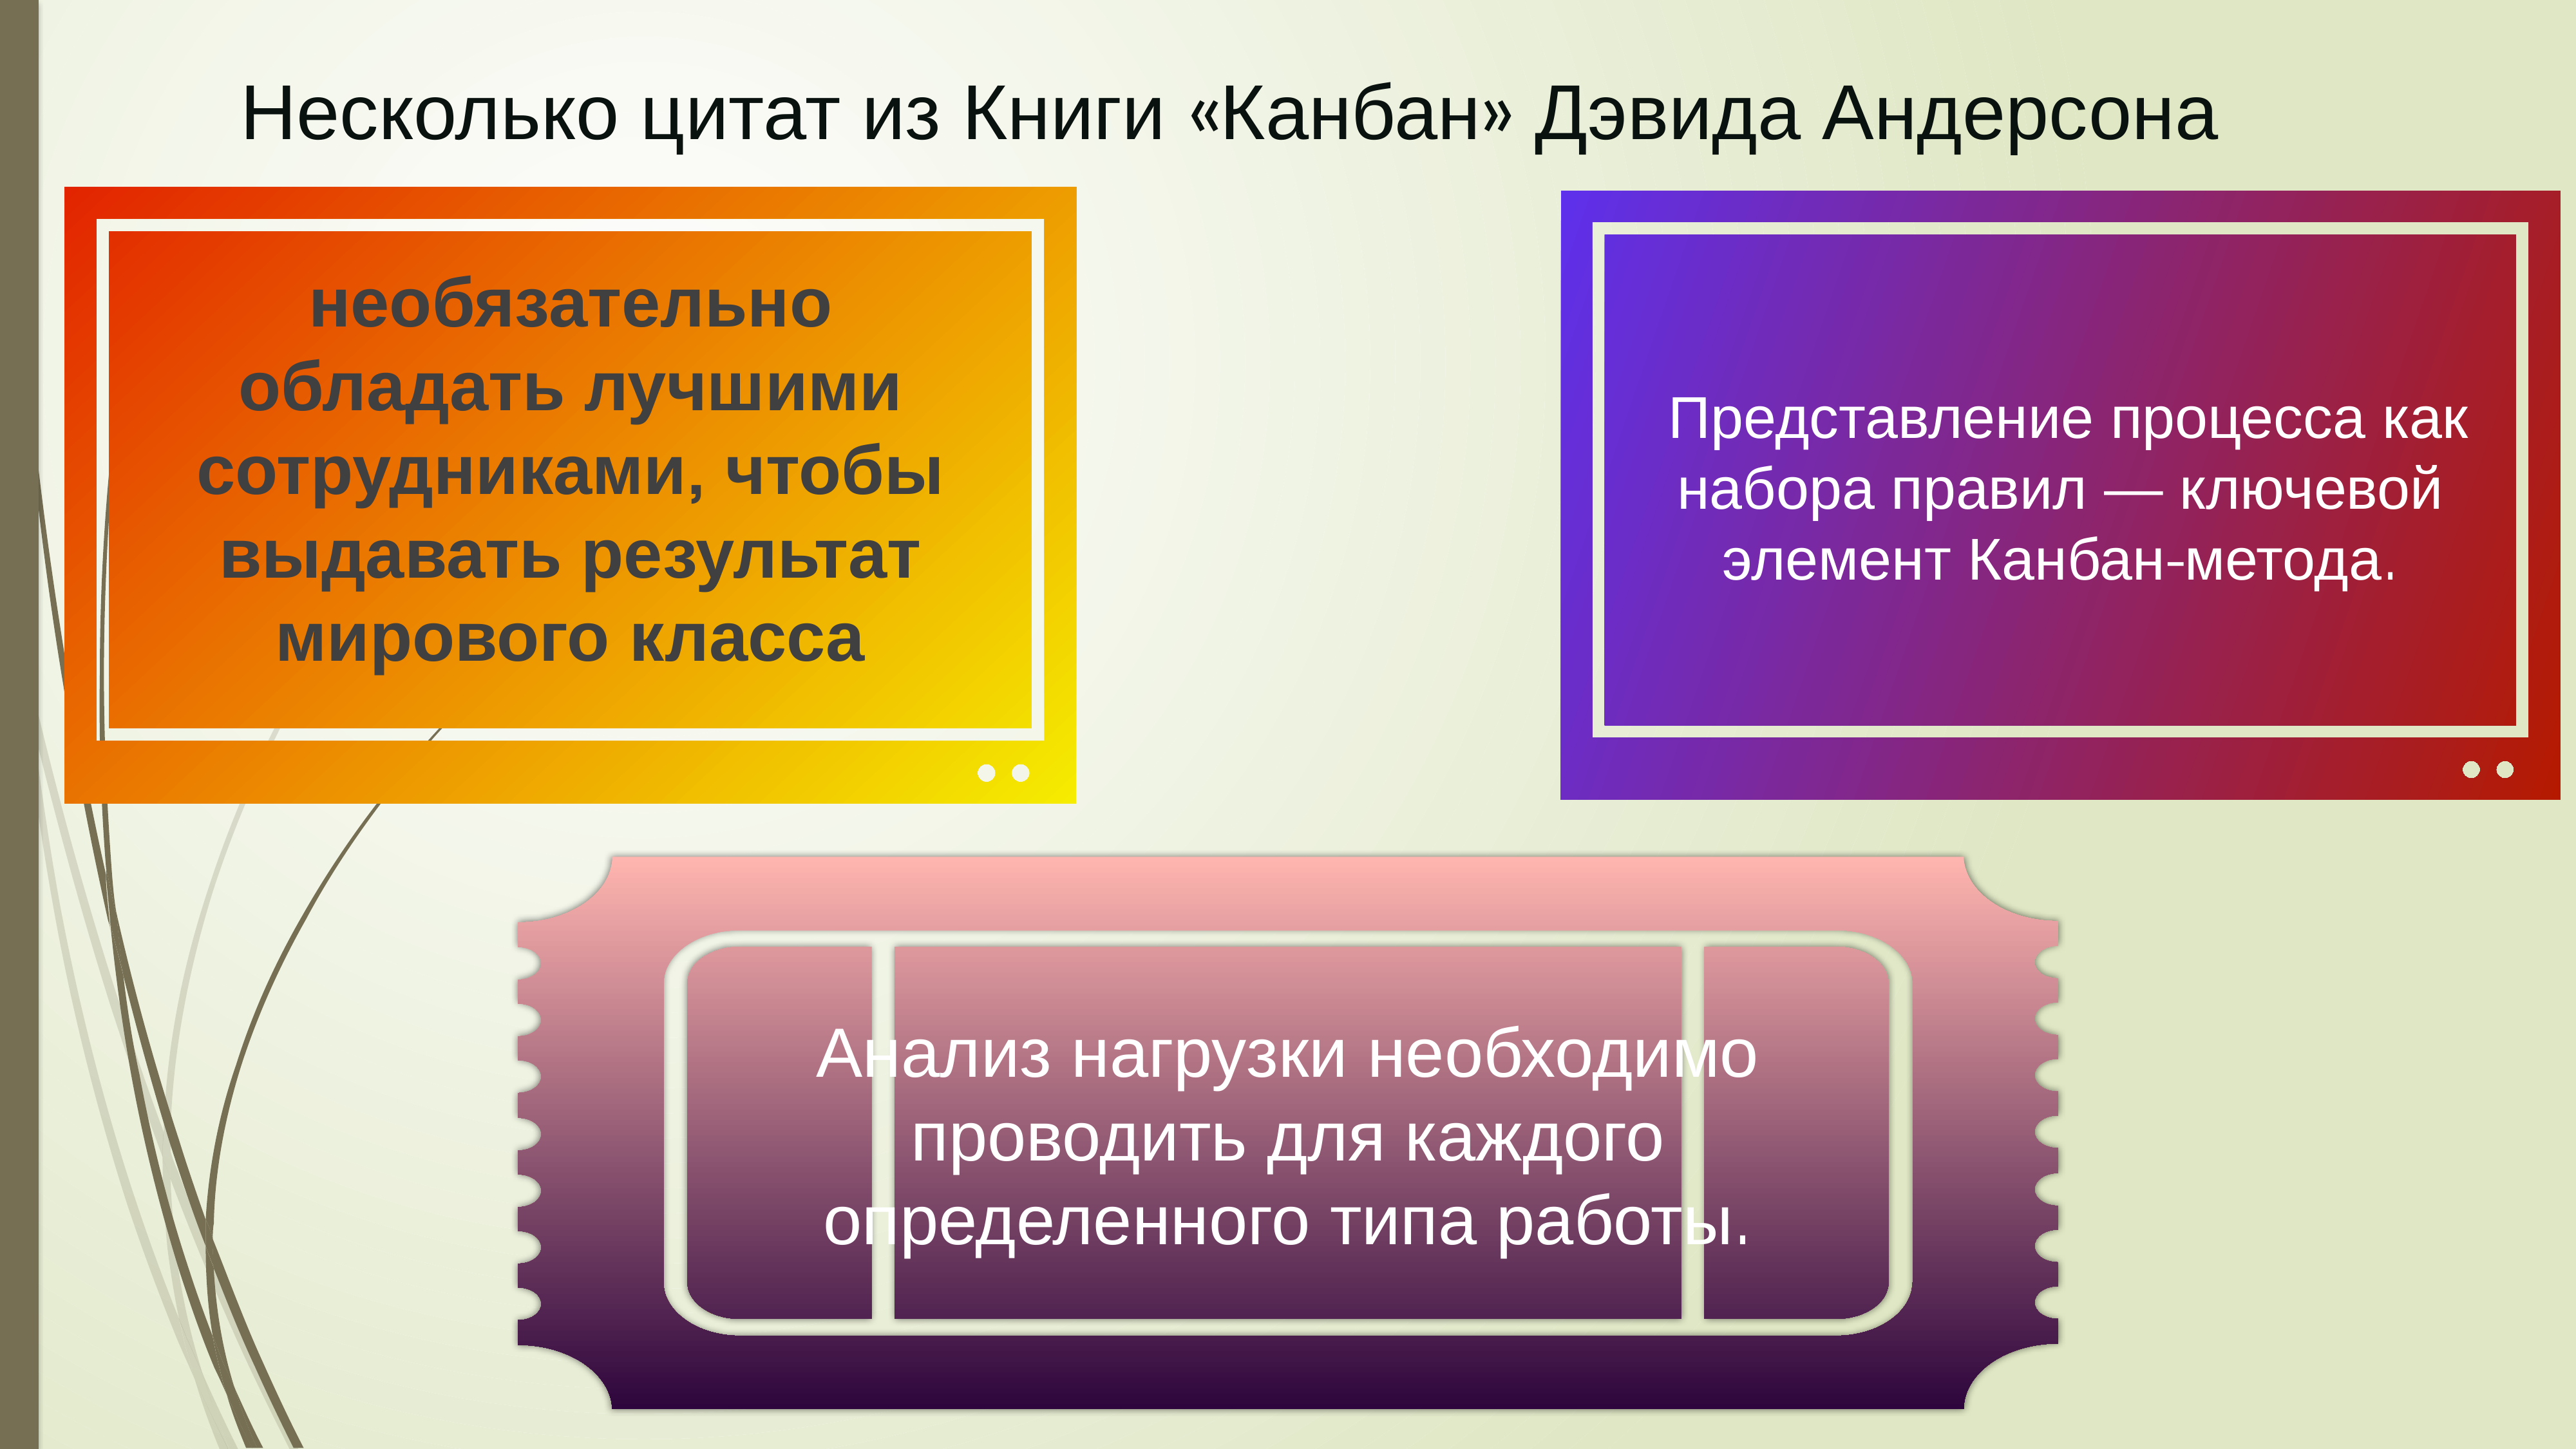

Несколько цитат из Книги «Канбан» Дэвида Андерсона

необязательно обладать лучшими сотрудниками, чтобы выдавать результат мирового класса
 Представление процесса как набора правил — ключевой элемент Канбан-метода.

Анализ нагрузки необходимо проводить для каждого определенного типа работы.